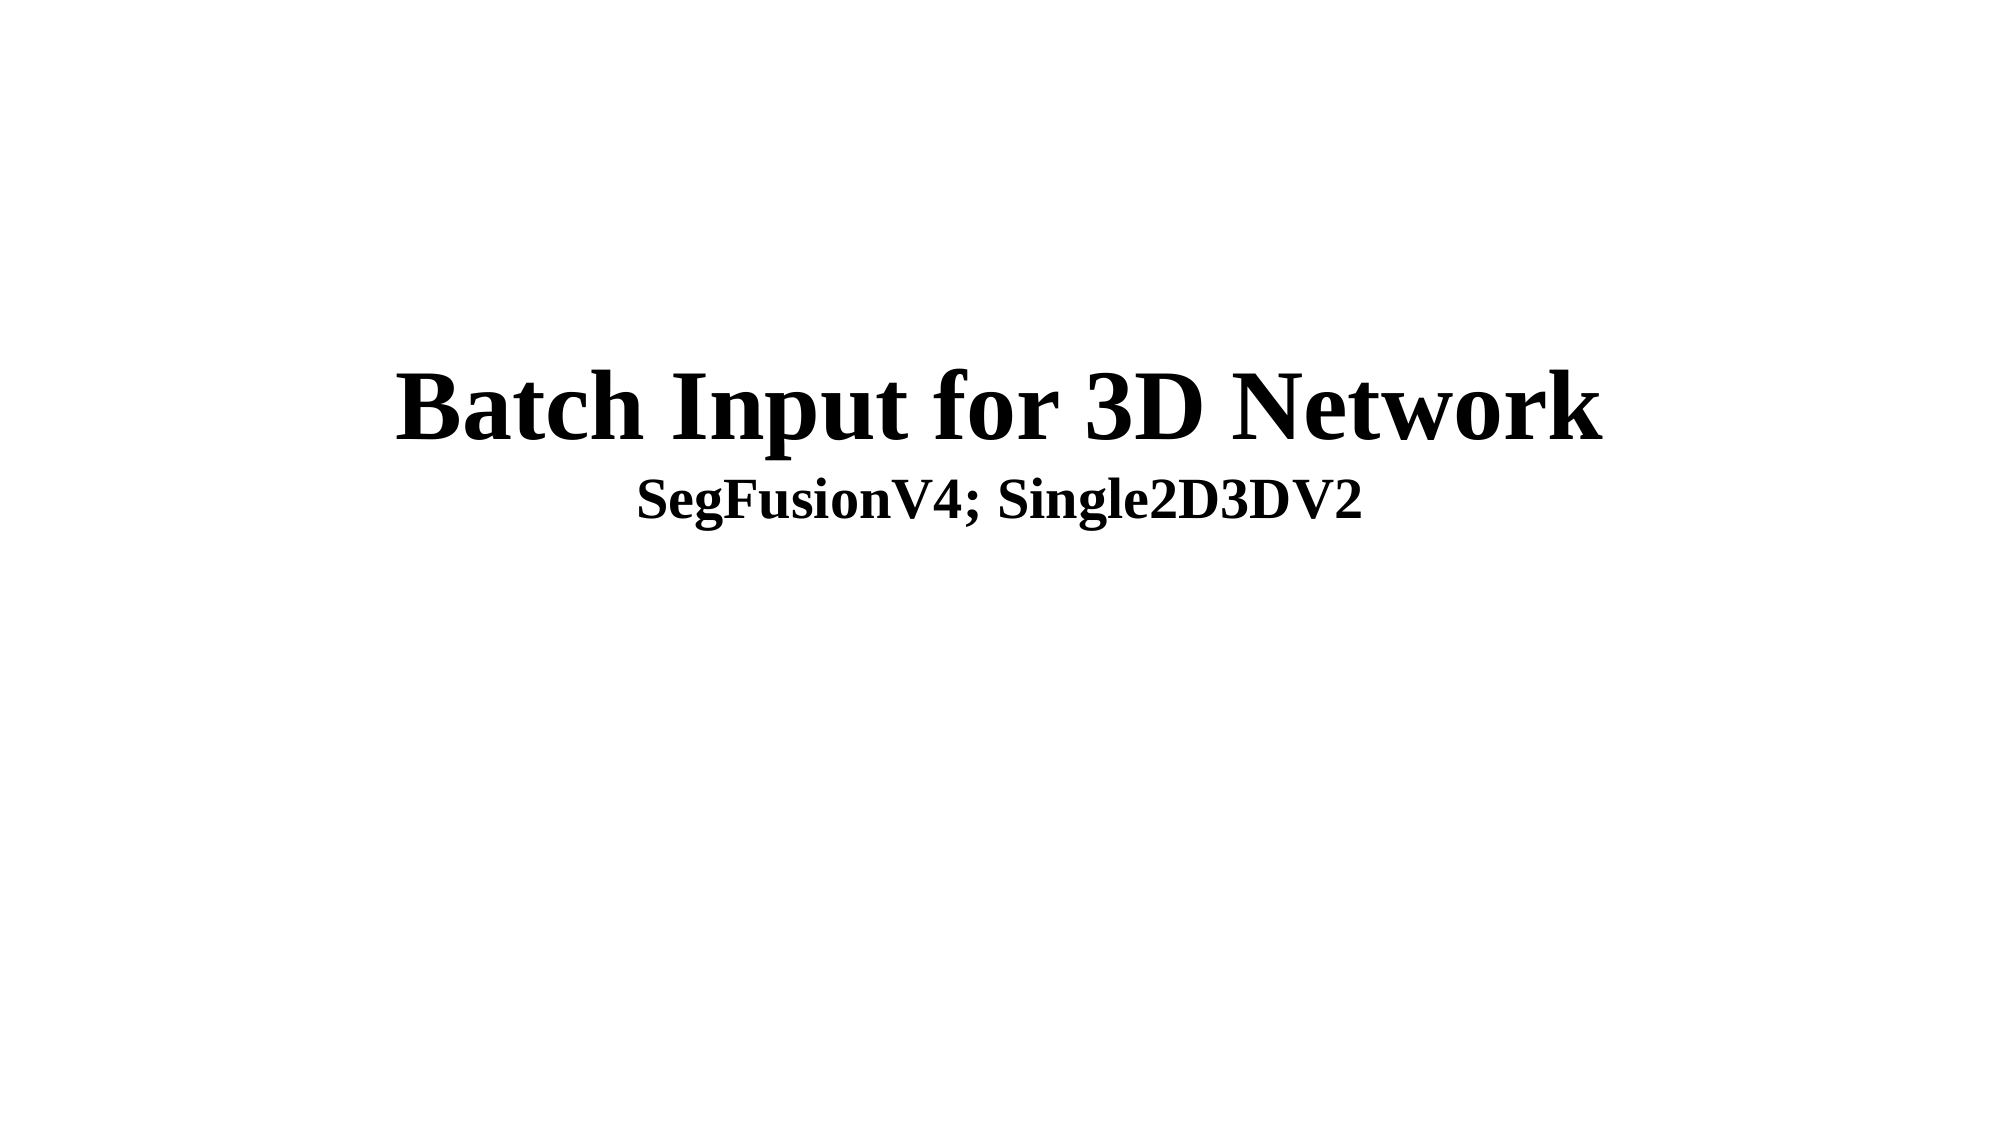

Batch Input for 3D Network
SegFusionV4; Single2D3DV2